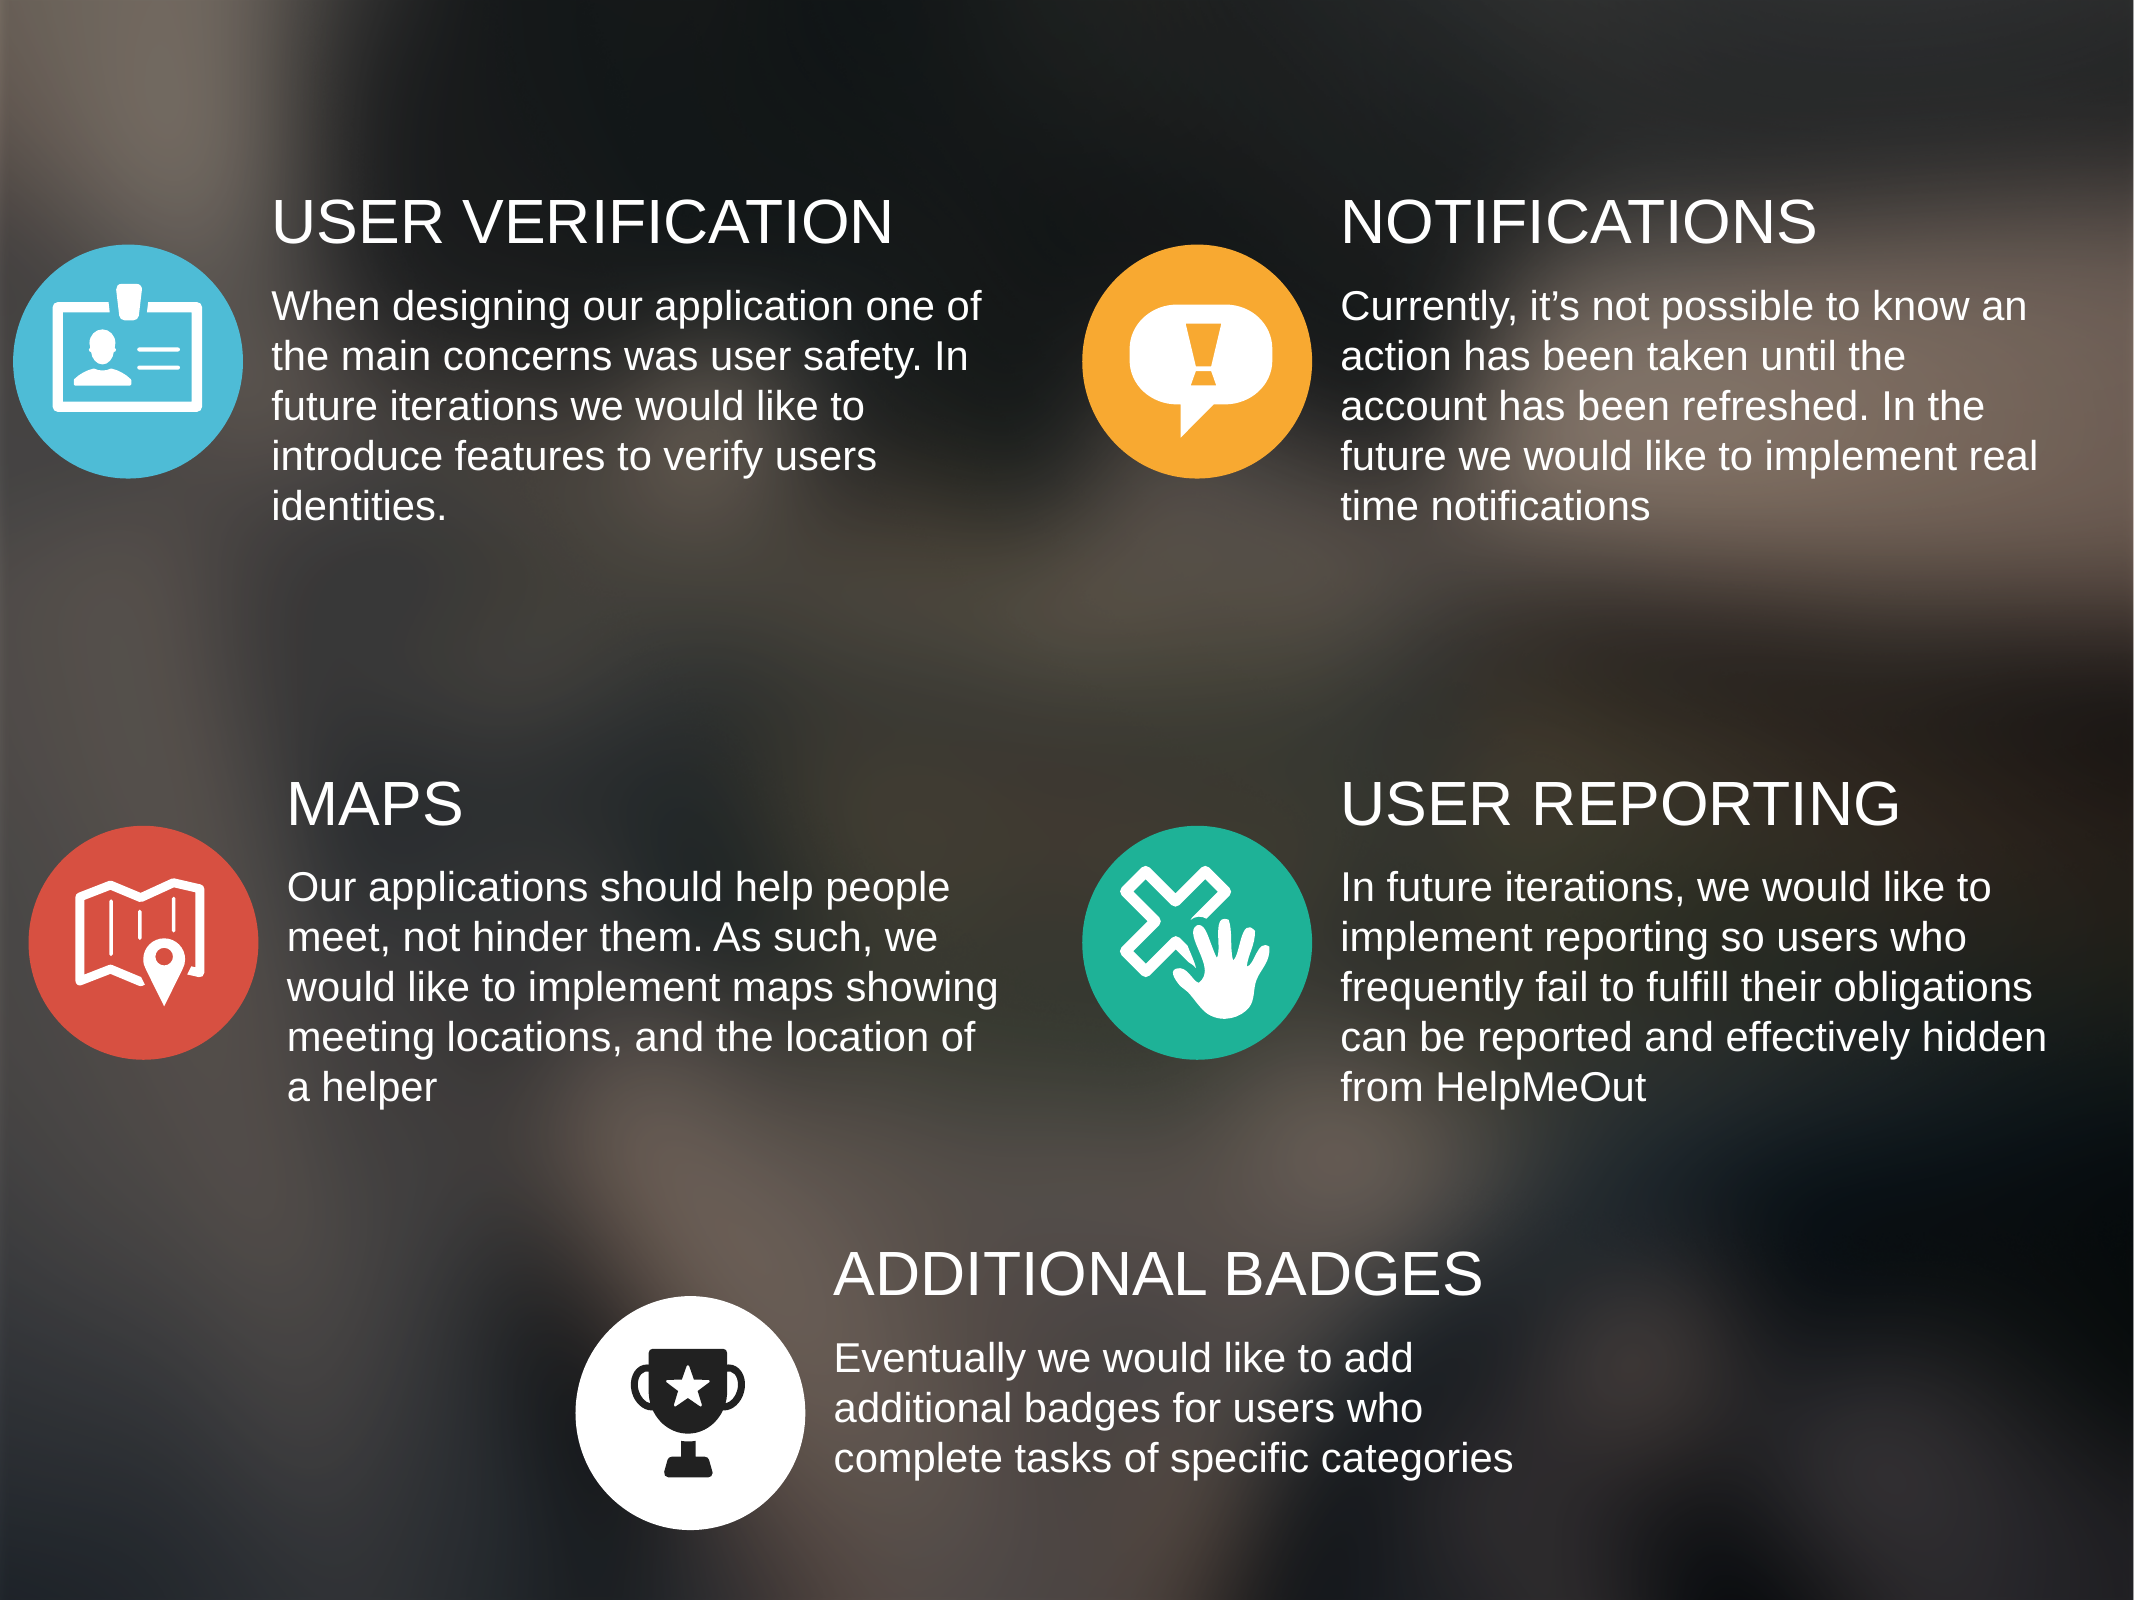

NOTIFICATIONS

Currently, it’s not possible to know an action has been taken until the account has been refreshed. In the future we would like to implement real time notifications

USER VERIFICATION

When designing our application one of the main concerns was user safety. In future iterations we would like to introduce features to verify users identities.

MAPS

Our applications should help people meet, not hinder them. As such, we would like to implement maps showing meeting locations, and the location of a helper

USER REPORTING

In future iterations, we would like to implement reporting so users who frequently fail to fulfill their obligations can be reported and effectively hidden from HelpMeOut

ADDITIONAL BADGES

Eventually we would like to add additional badges for users who complete tasks of specific categories